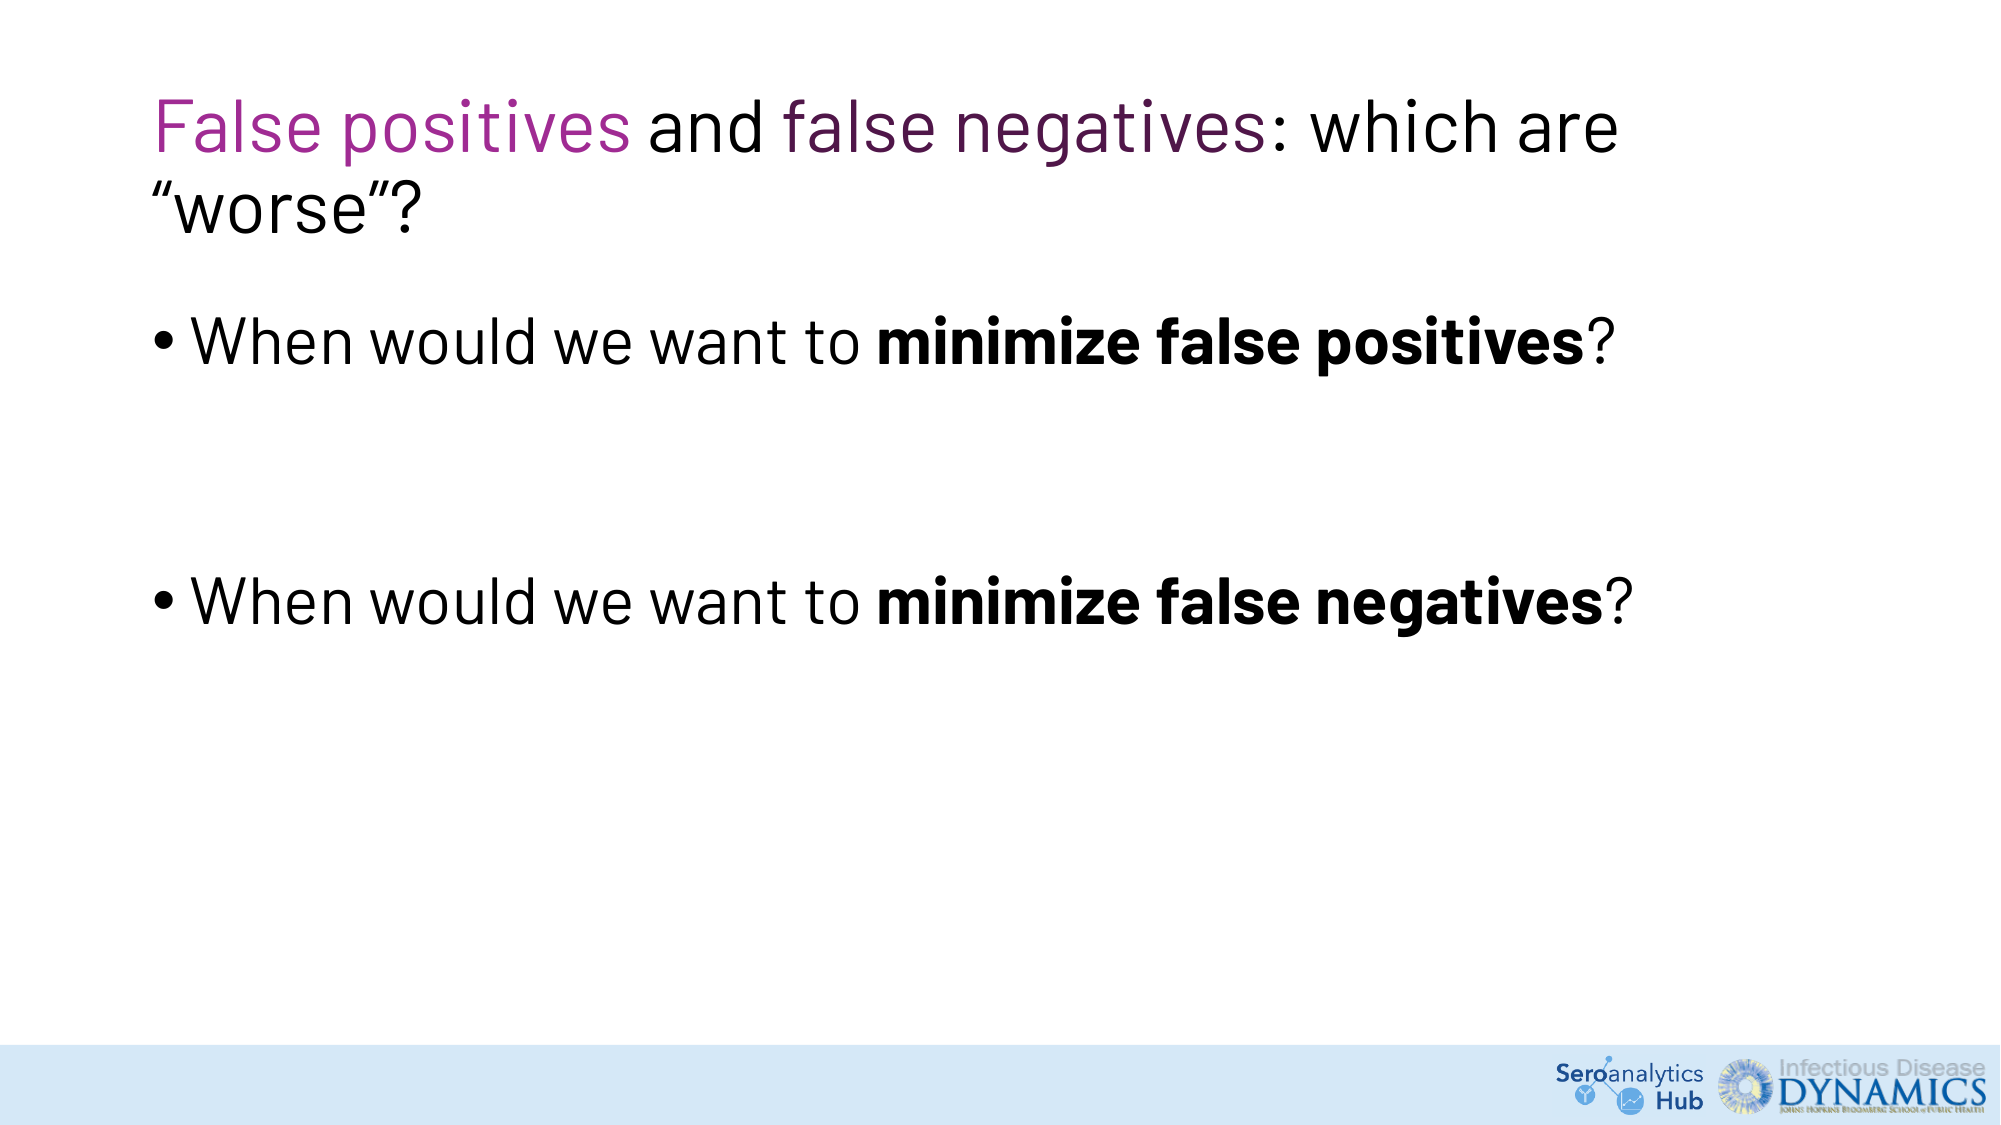

# False positives and false negatives: which are “worse”?
When would we want to minimize false positives?

When would we want to minimize false negatives?